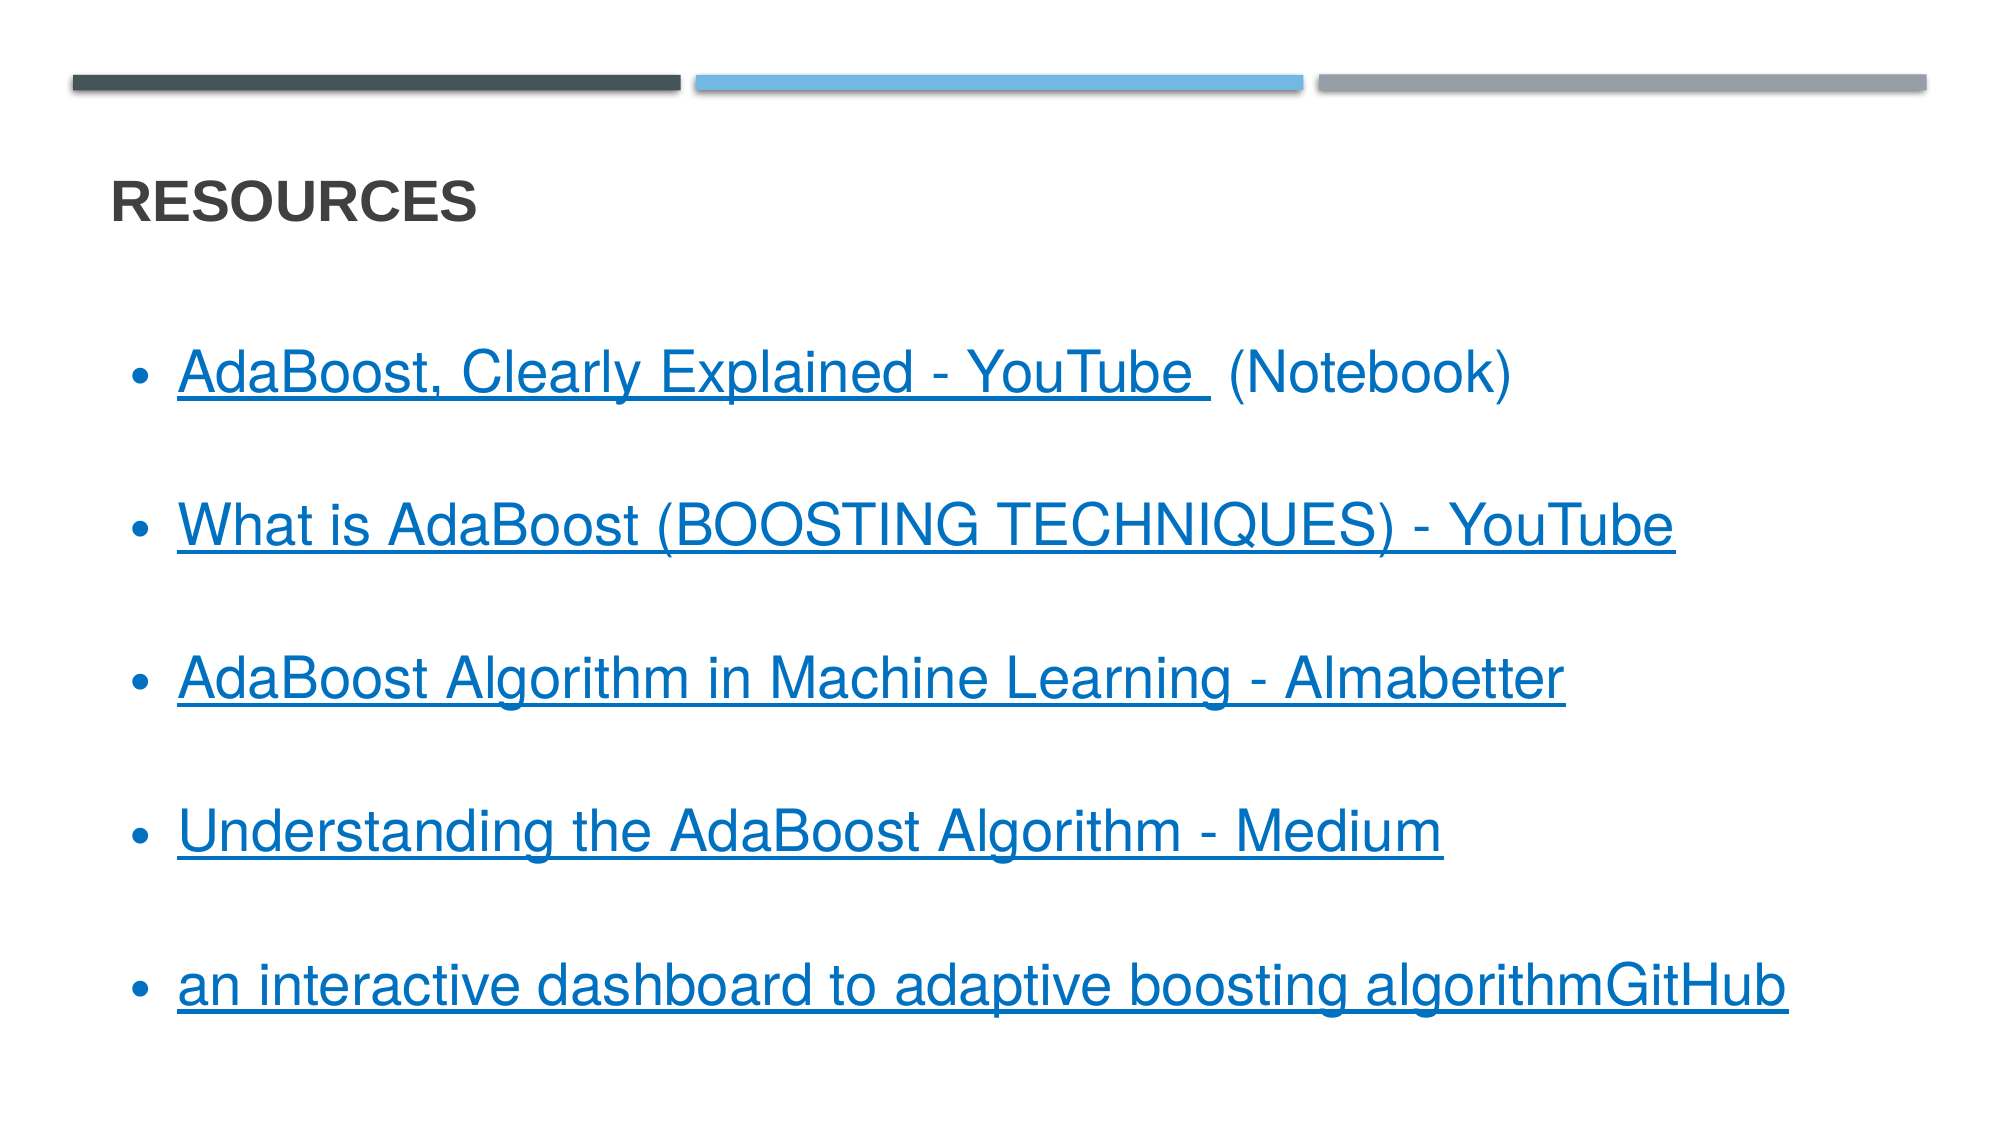

# Resources
AdaBoost, Clearly Explained - YouTube  (Notebook)

What is AdaBoost (BOOSTING TECHNIQUES) - YouTube

AdaBoost Algorithm in Machine Learning - Almabetter

Understanding the AdaBoost Algorithm - Medium

an interactive dashboard to adaptive boosting algorithmGitHub